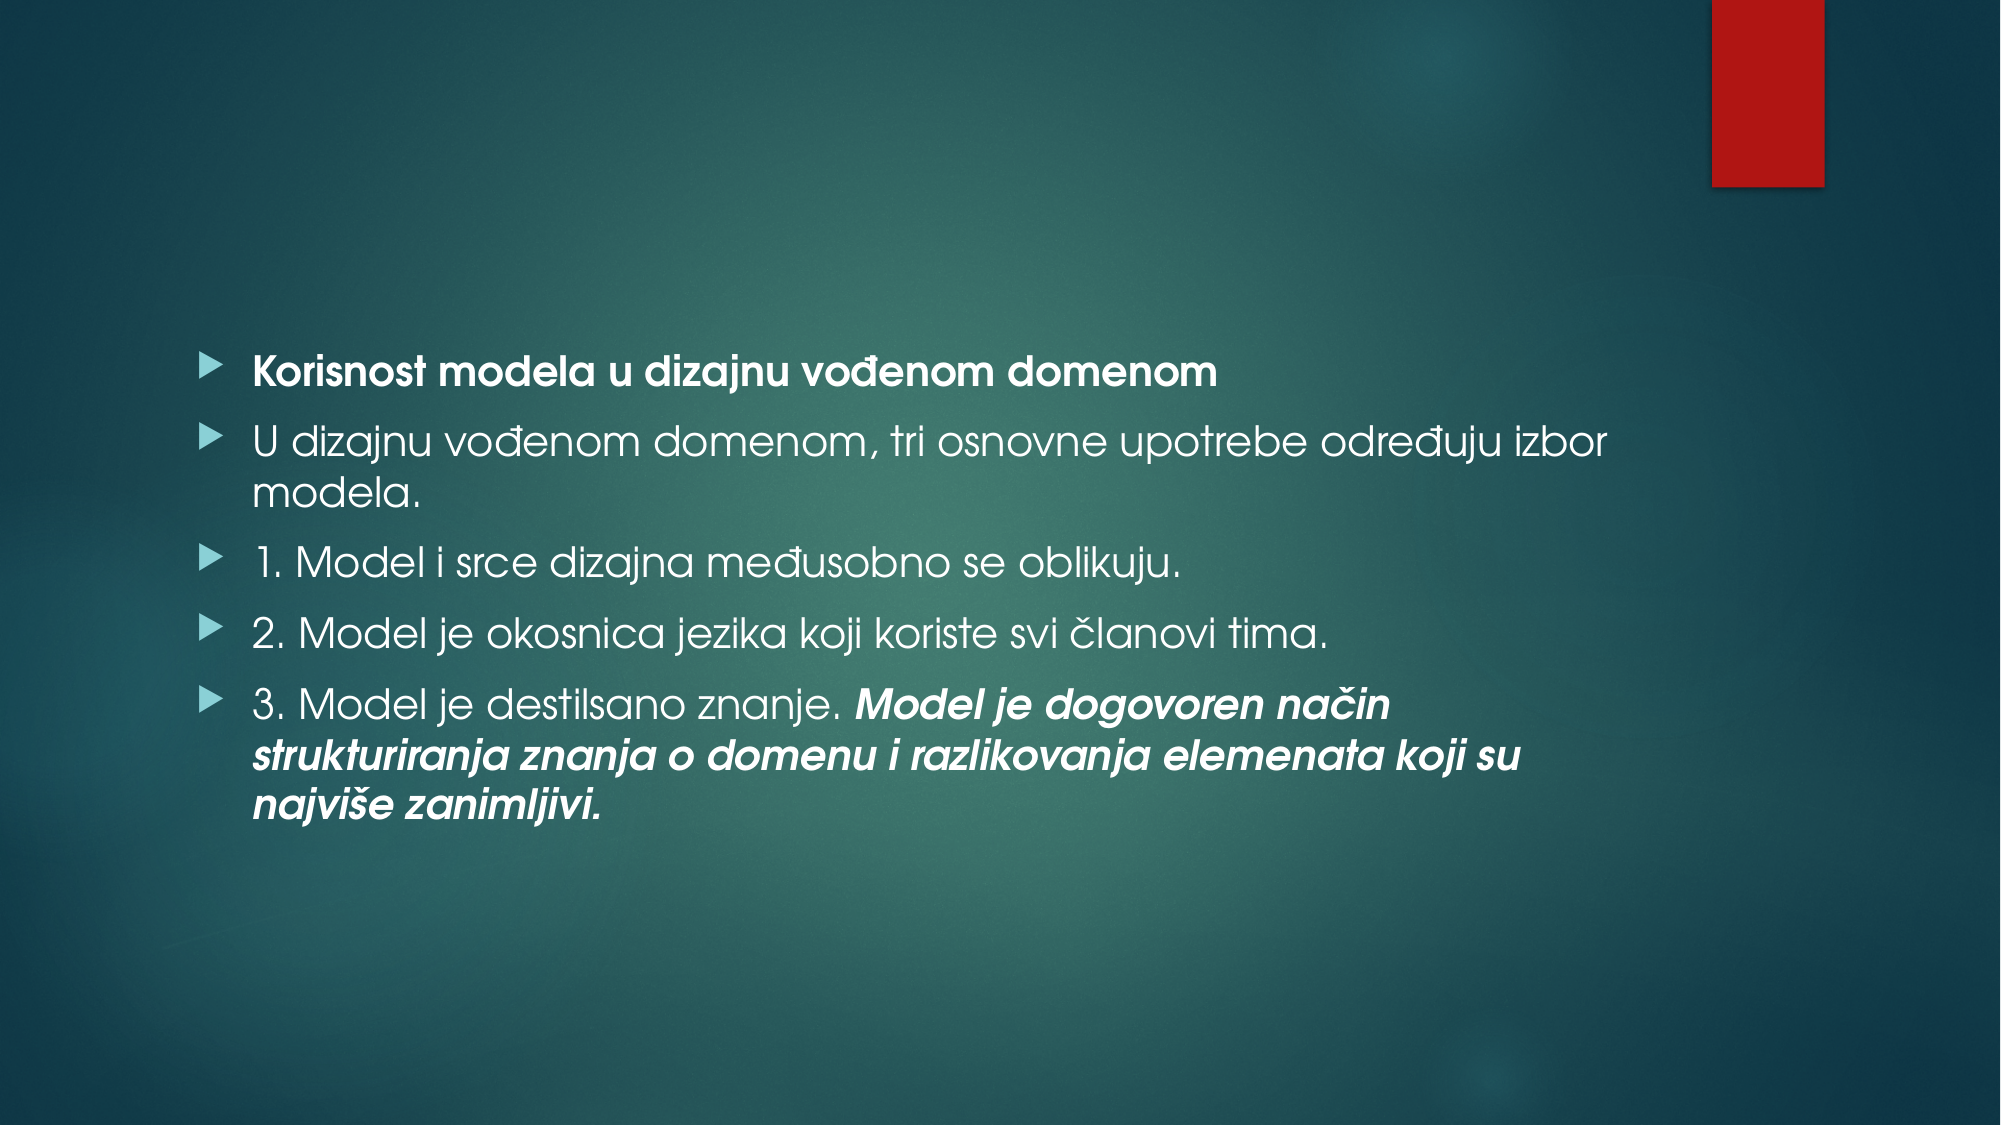

#
Korisnost modela u dizajnu vođenom domenom
U dizajnu vođenom domenom, tri osnovne upotrebe određuju izbor modela.
1. Model i srce dizajna međusobno se oblikuju.
2. Model je okosnica jezika koji koriste svi članovi tima.
3. Model je destilsano znanje. Model je dogovoren način strukturiranja znanja o domenu i razlikovanja elemenata koji su najviše zanimljivi.